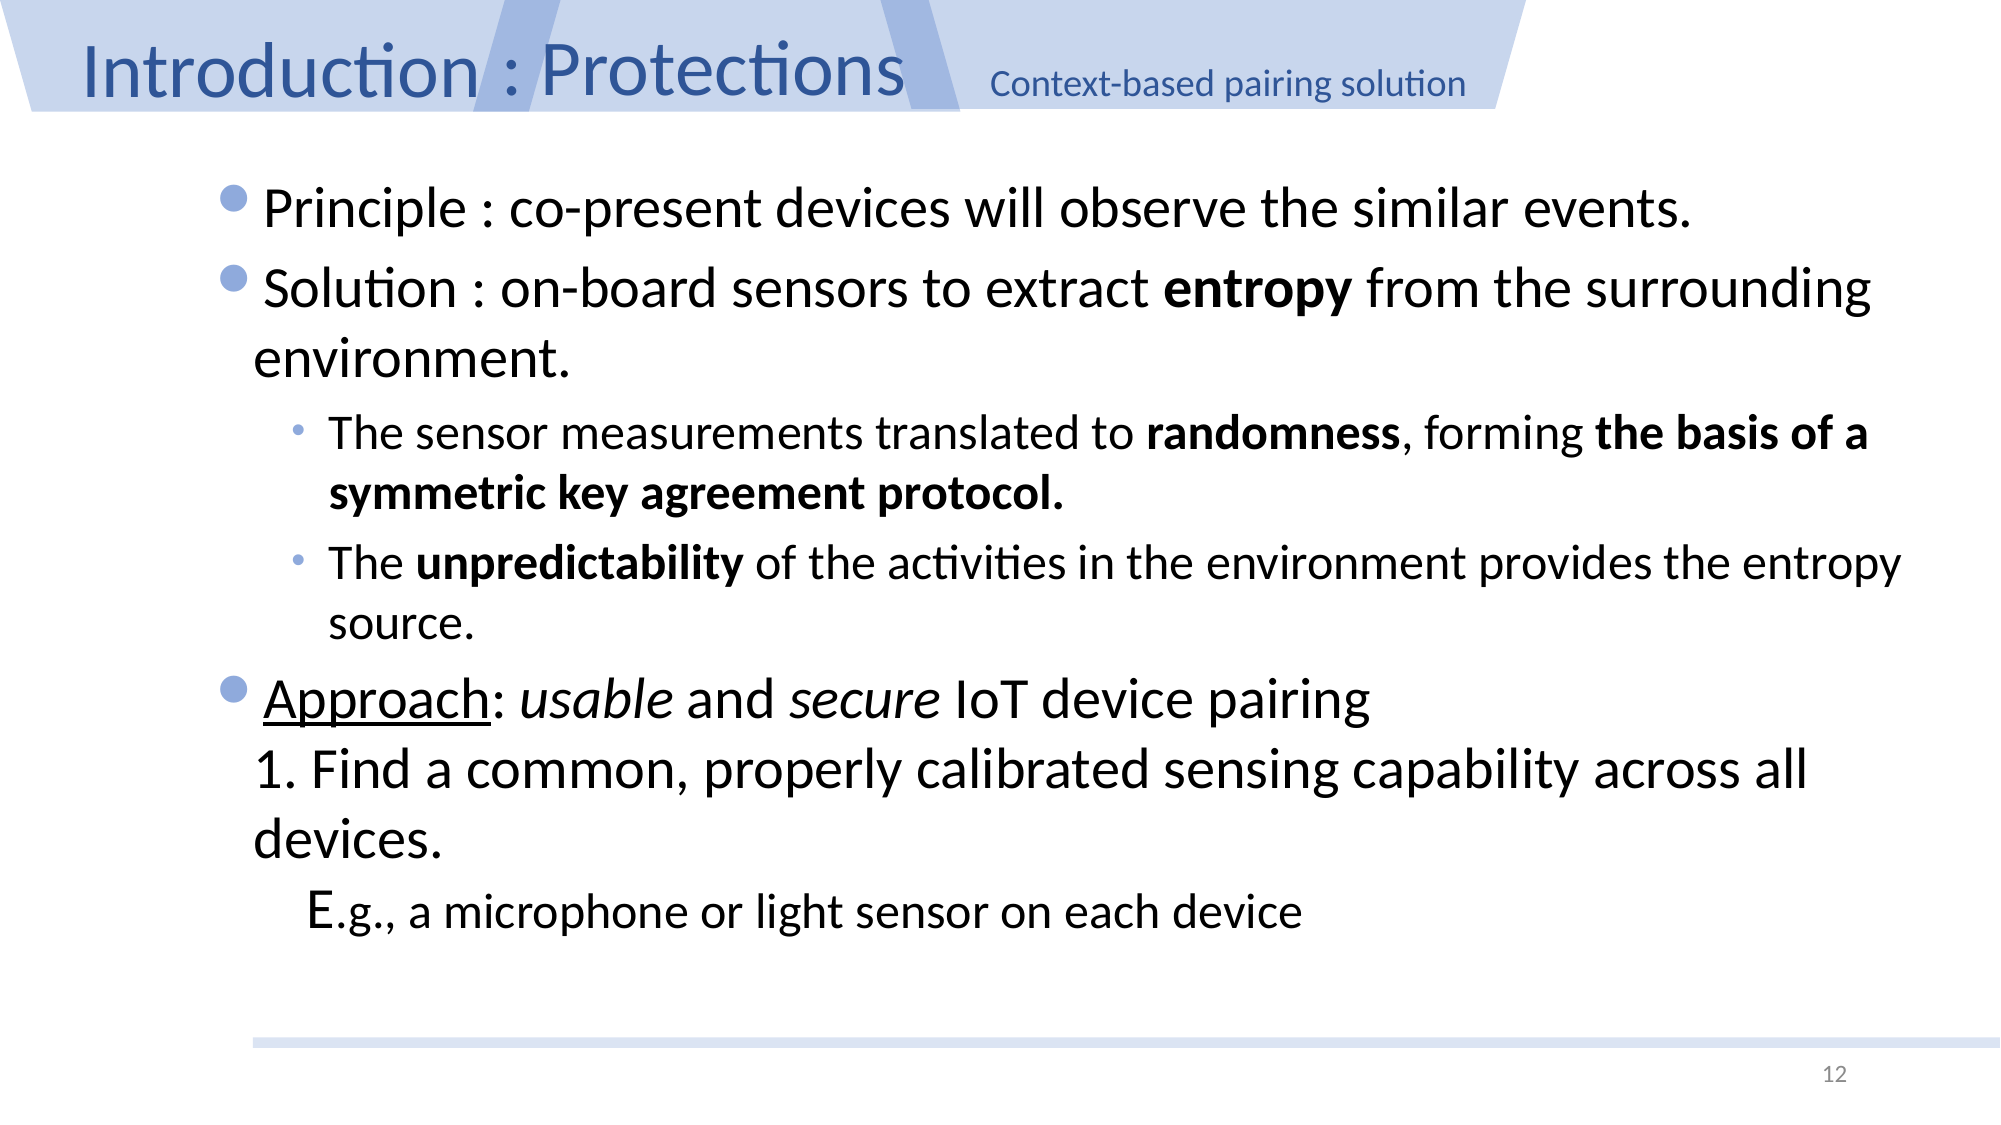

: Protections
Context-based pairing solution
# Introduction
Principle : co-present devices will observe the similar events.
Solution : on-board sensors to extract entropy from the surrounding environment.
The sensor measurements translated to randomness, forming the basis of a symmetric key agreement protocol.
The unpredictability of the activities in the environment provides the entropy source.
Approach: usable and secure IoT device pairing
1. Find a common, properly calibrated sensing capability across all devices.
    E.g., a microphone or light sensor on each device

12